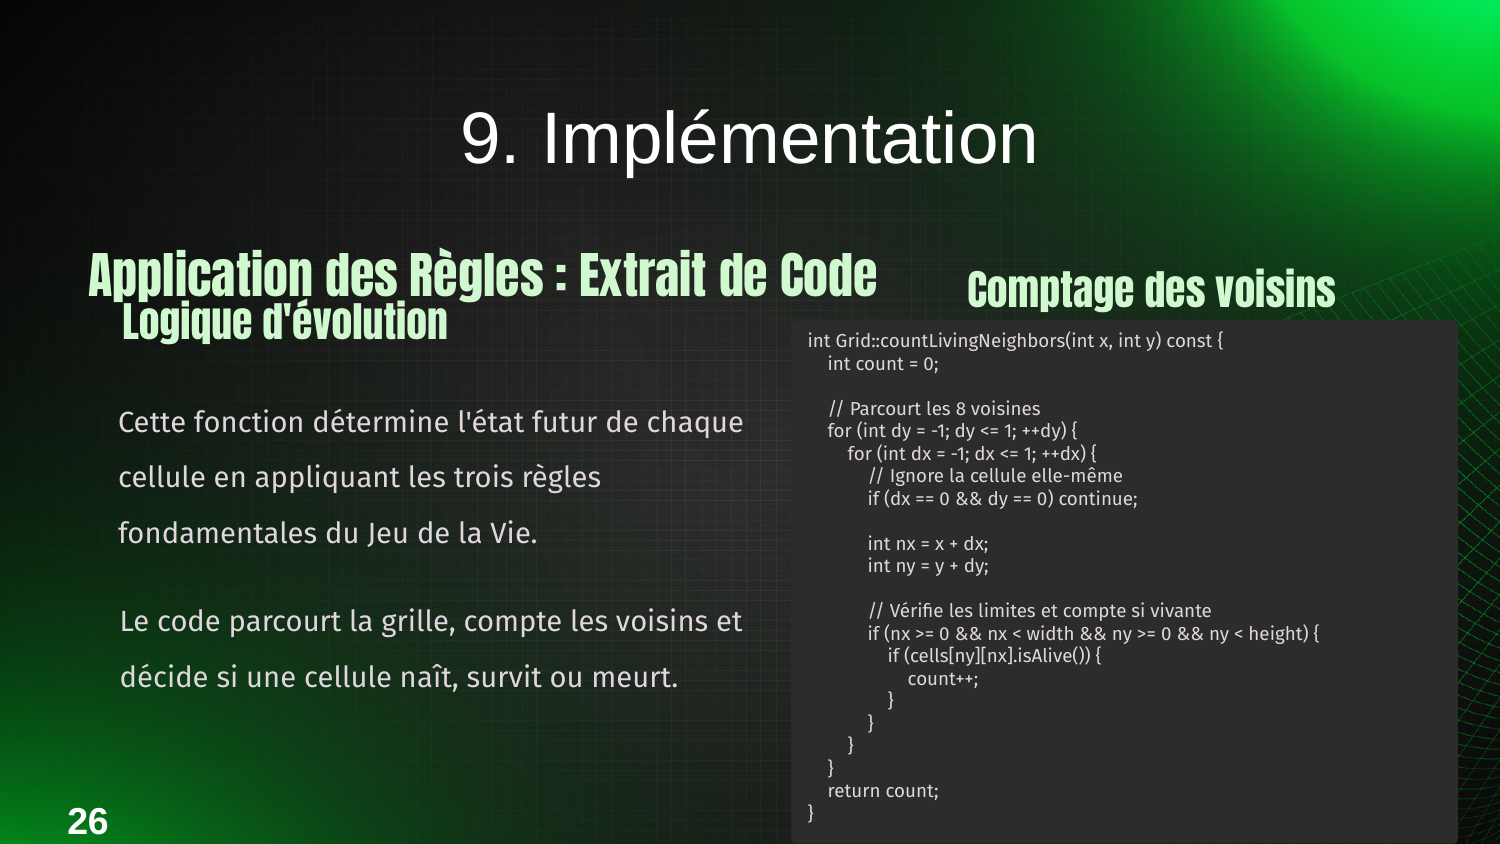

9. Implémentation
Application des Règles : Extrait de Code

Comptage des voisins
Logique d'évolution
int Grid::countLivingNeighbors(int x, int y) const {
    int count = 0;

    // Parcourt les 8 voisines
    for (int dy = -1; dy <= 1; ++dy) {
        for (int dx = -1; dx <= 1; ++dx) {
            // Ignore la cellule elle-même
            if (dx == 0 && dy == 0) continue;

            int nx = x + dx;
            int ny = y + dy;

            // Vérifie les limites et compte si vivante
            if (nx >= 0 && nx < width && ny >= 0 && ny < height) {
                if (cells[ny][nx].isAlive()) {
                    count++;
                }
            }
        }
    }
    return count;
}
Cette fonction détermine l'état futur de chaque cellule en appliquant les trois règles fondamentales du Jeu de la Vie.
Le code parcourt la grille, compte les voisins et décide si une cellule naît, survit ou meurt.
26